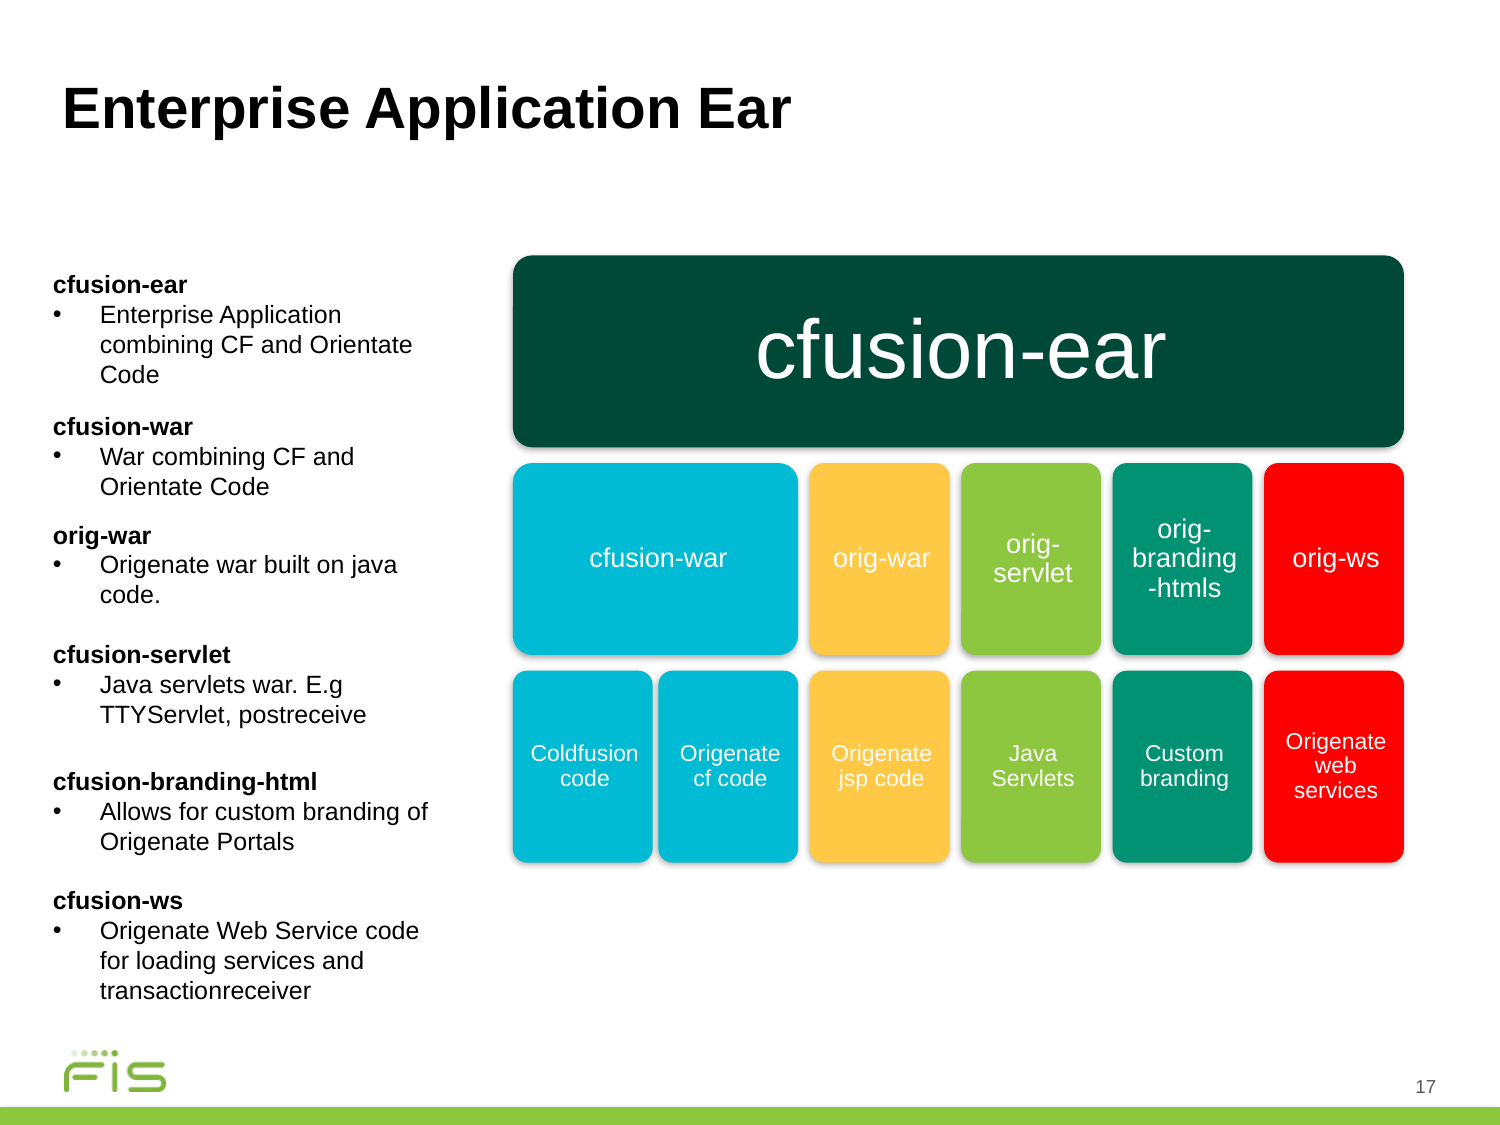

# Enterprise Application Ear
cfusion-ear
cfusion-war
Coldfusion code
Origenate cf code
orig-war
Origenate jsp code
orig-servlet
Java Servlets
orig-branding-htmls
Custom branding
orig-ws
Origenate web services
cfusion-ear
Enterprise Application combining CF and Orientate Code
cfusion-war
War combining CF and Orientate Code
orig-war
Origenate war built on java code.
cfusion-servlet
Java servlets war. E.g TTYServlet, postreceive
cfusion-branding-html
Allows for custom branding of Origenate Portals
cfusion-ws
Origenate Web Service code for loading services and transactionreceiver
17